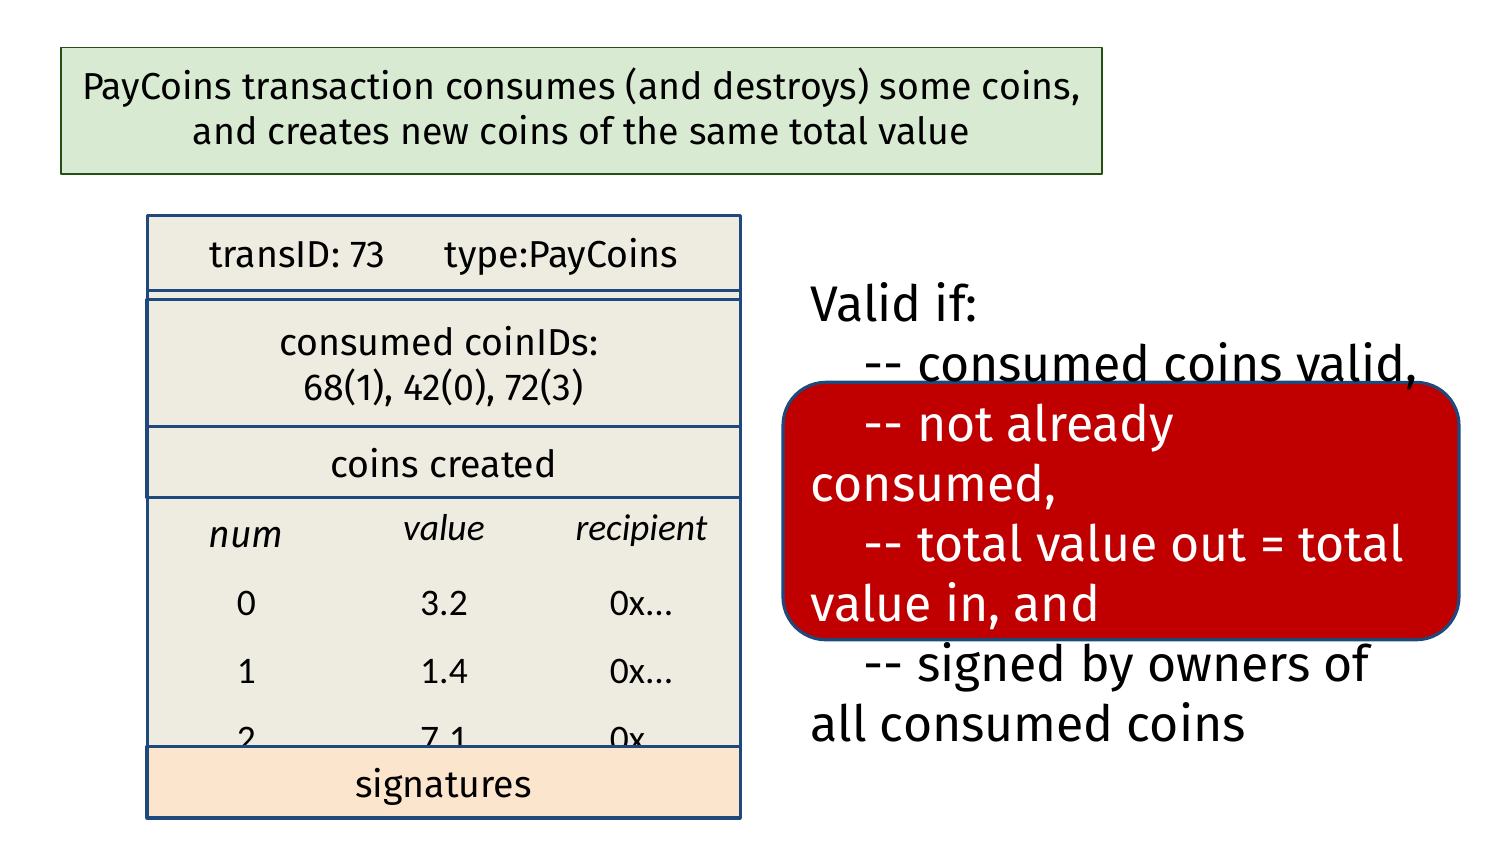

PayCoins transaction consumes (and destroys) some coins,
and creates new coins of the same total value
transID: 73      type:PayCoins

consumed coinIDs:
68(1), 42(0), 72(3)
Valid if:
    -- consumed coins valid,
    -- not already consumed,
    -- total value out = total value in, and
    -- signed by owners of all consumed coins
coins created
| num | value | recipient |
| --- | --- | --- |
| 0 | 3.2 | 0x... |
| 1 | 1.4 | 0x... |
| 2 | 7.1 | 0x... |
signatures